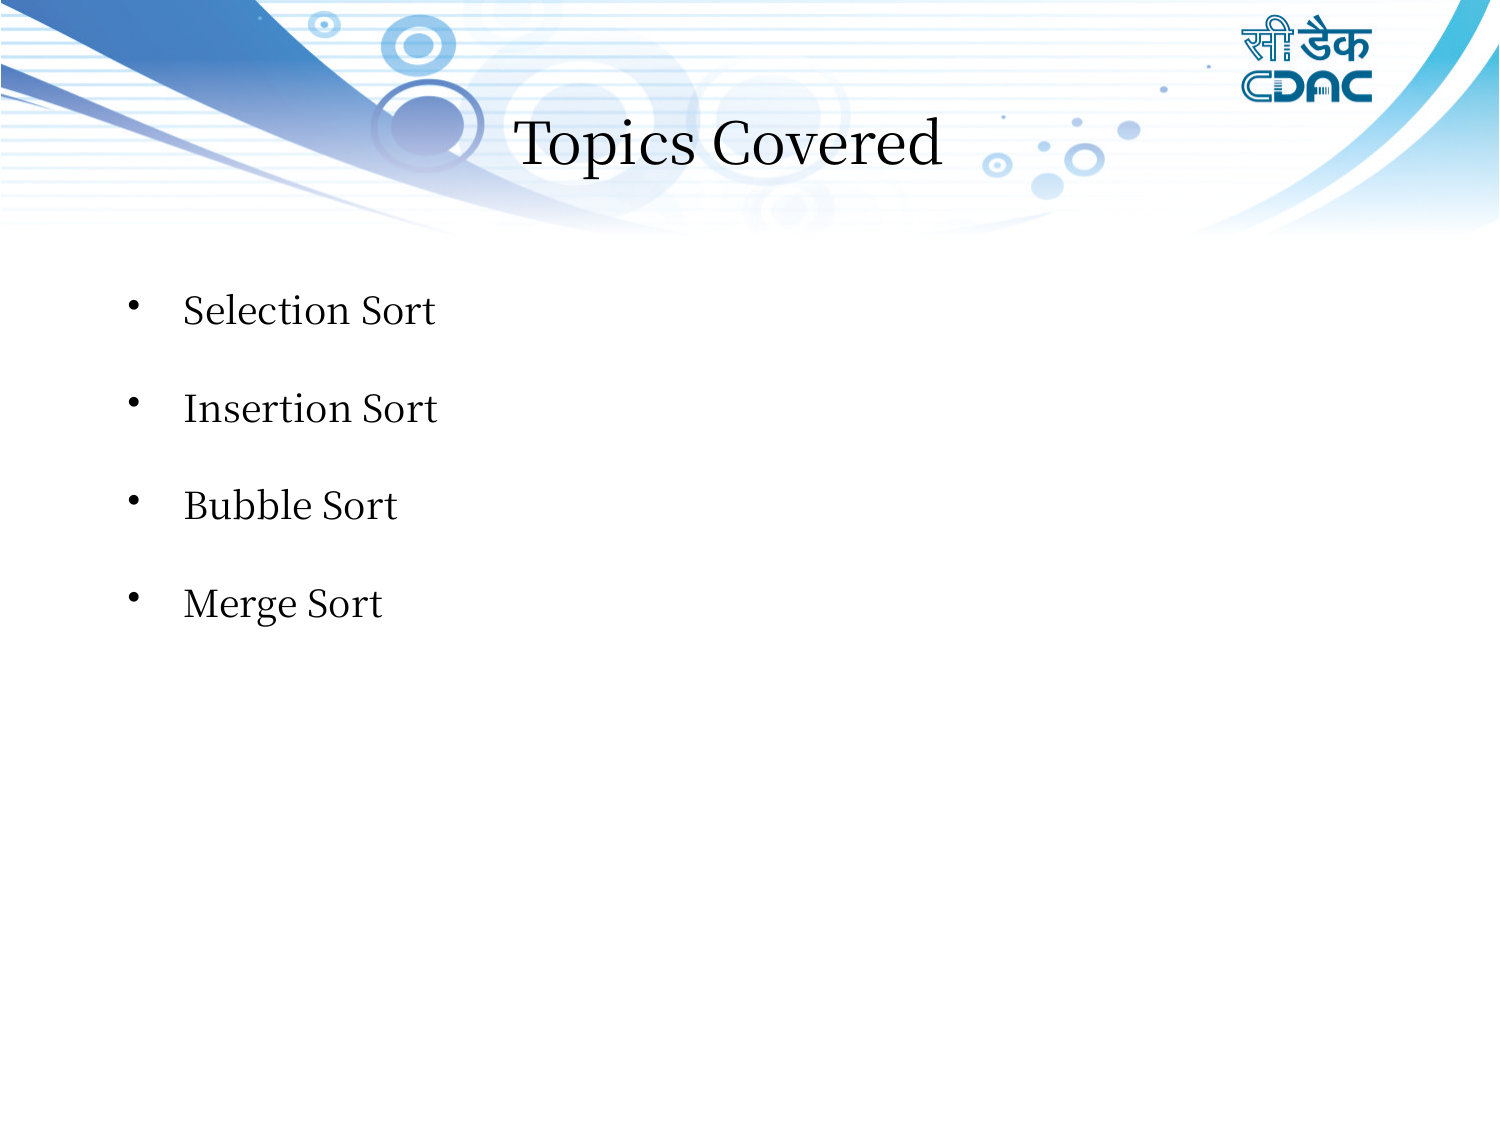

# Topics Covered
Selection Sort
Insertion Sort
Bubble Sort
Merge Sort